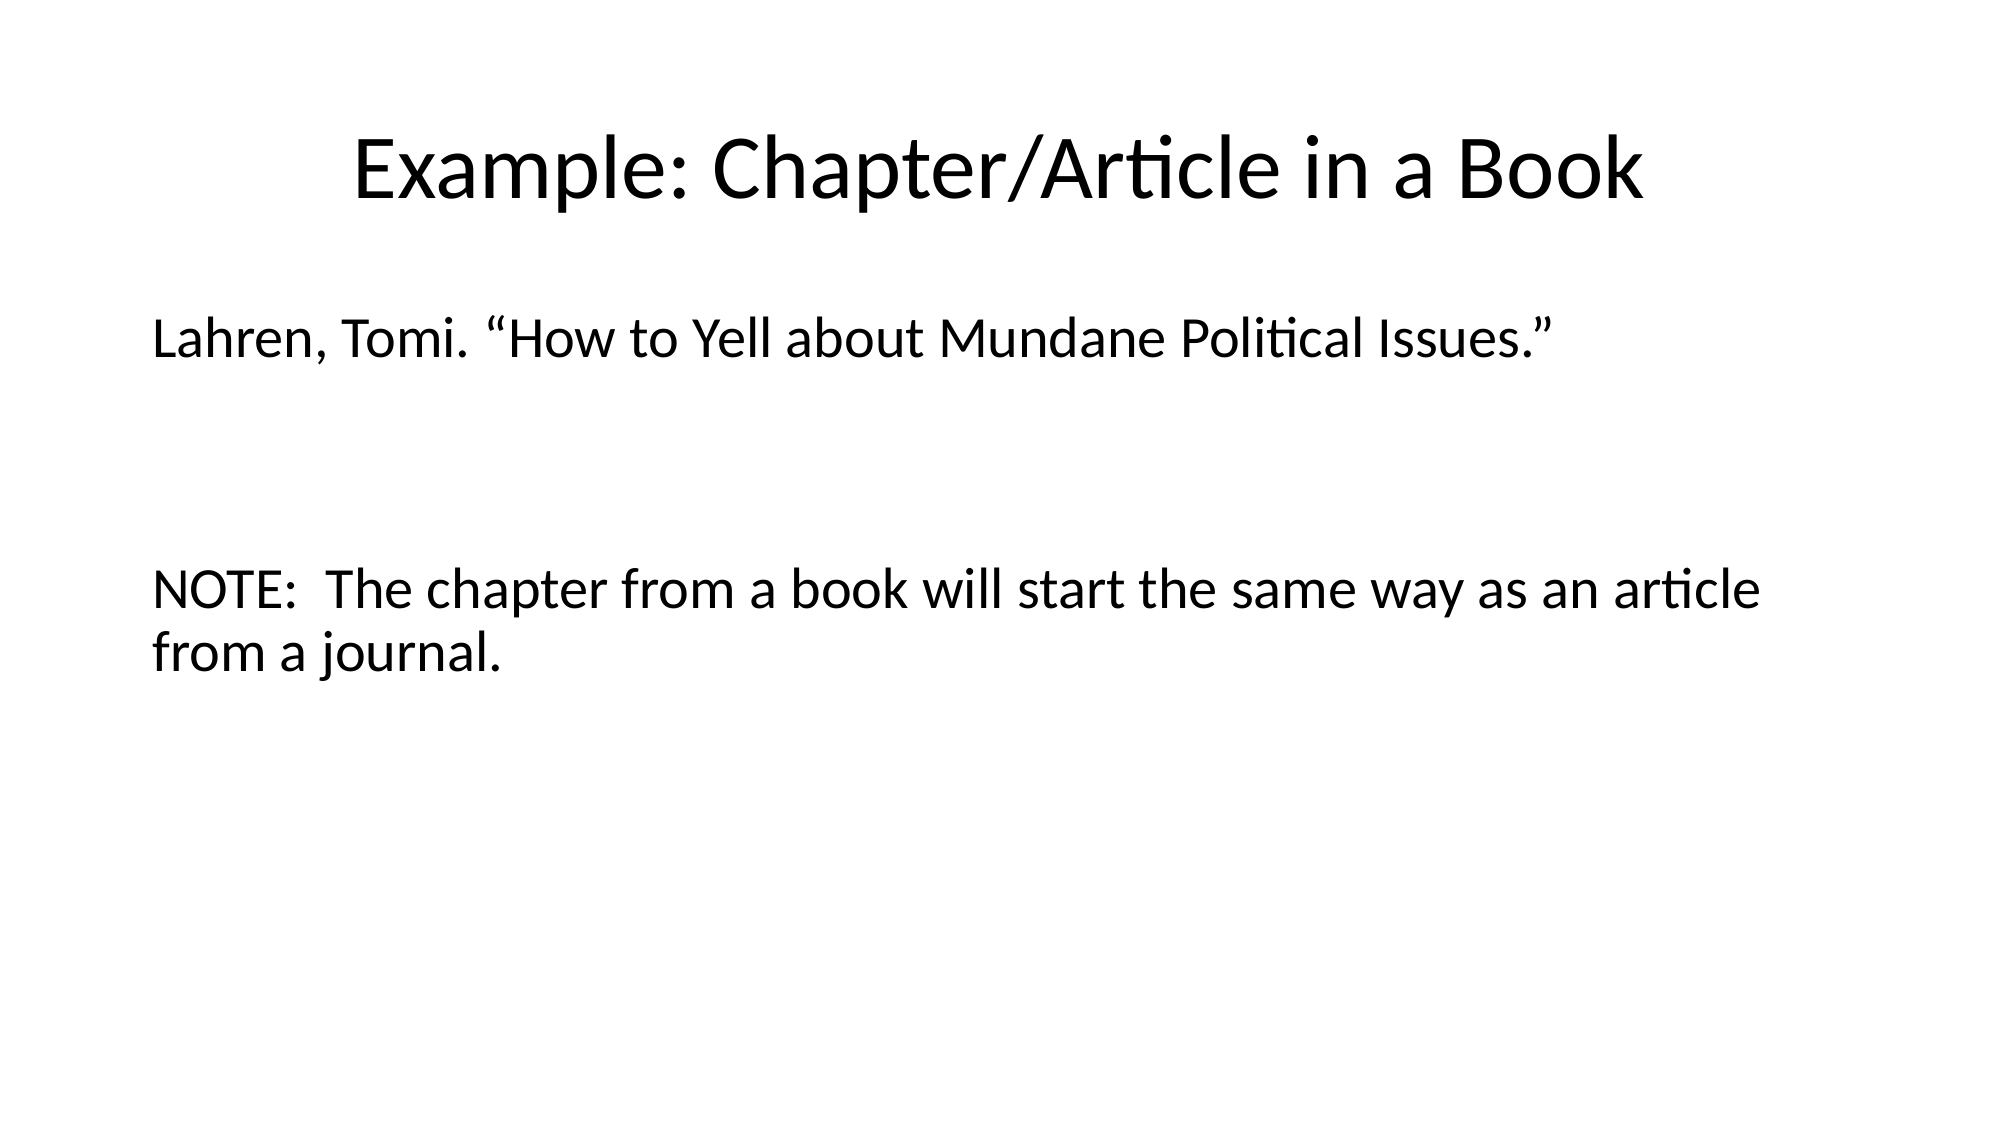

# Example: Chapter/Article in a Book
Lahren, Tomi. “How to Yell about Mundane Political Issues.”

NOTE:  The chapter from a book will start the same way as an article from a journal.